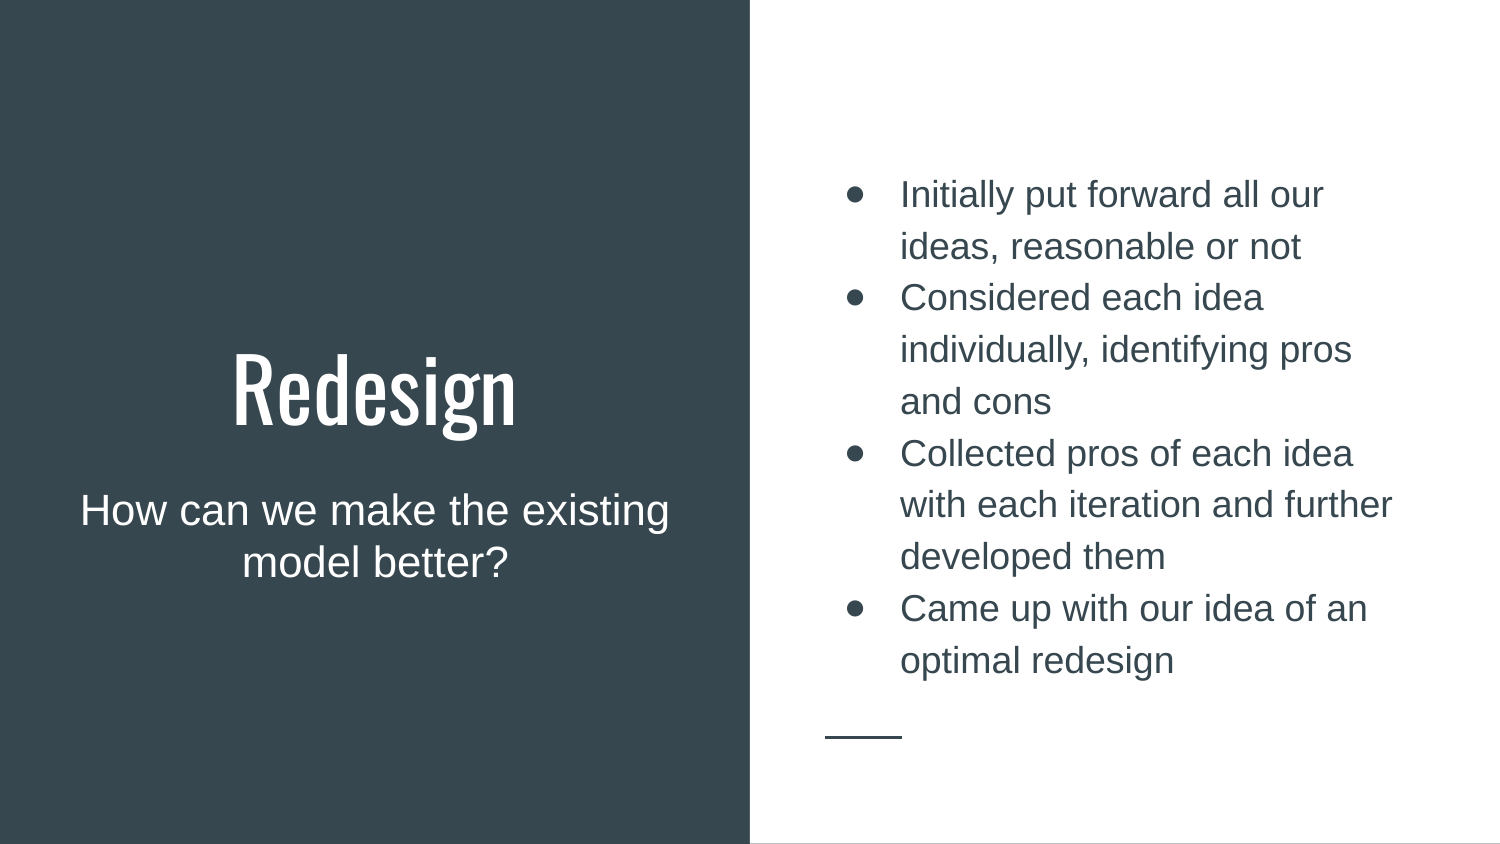

Initially put forward all our ideas, reasonable or not
Considered each idea individually, identifying pros and cons
Collected pros of each idea with each iteration and further developed them
Came up with our idea of an optimal redesign
# Redesign
How can we make the existing model better?